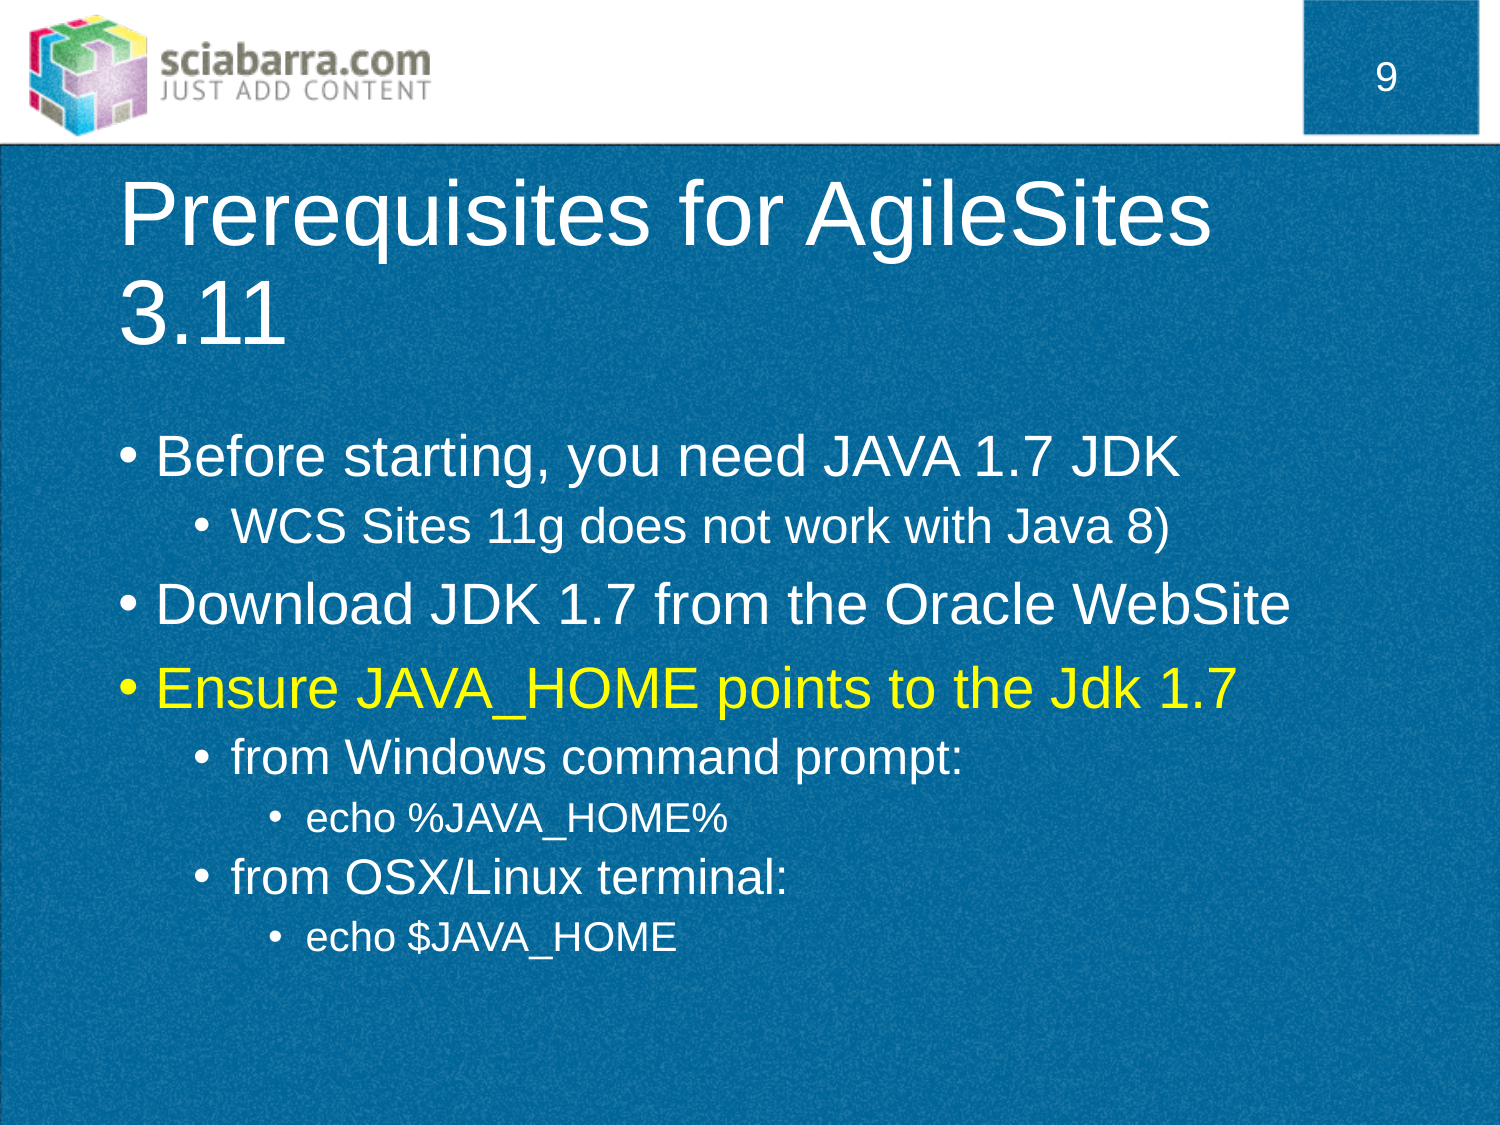

9
# Prerequisites for AgileSites 3.11
Before starting, you need JAVA 1.7 JDK
WCS Sites 11g does not work with Java 8)
Download JDK 1.7 from the Oracle WebSite
Ensure JAVA_HOME points to the Jdk 1.7
from Windows command prompt:
echo %JAVA_HOME%
from OSX/Linux terminal:
echo $JAVA_HOME